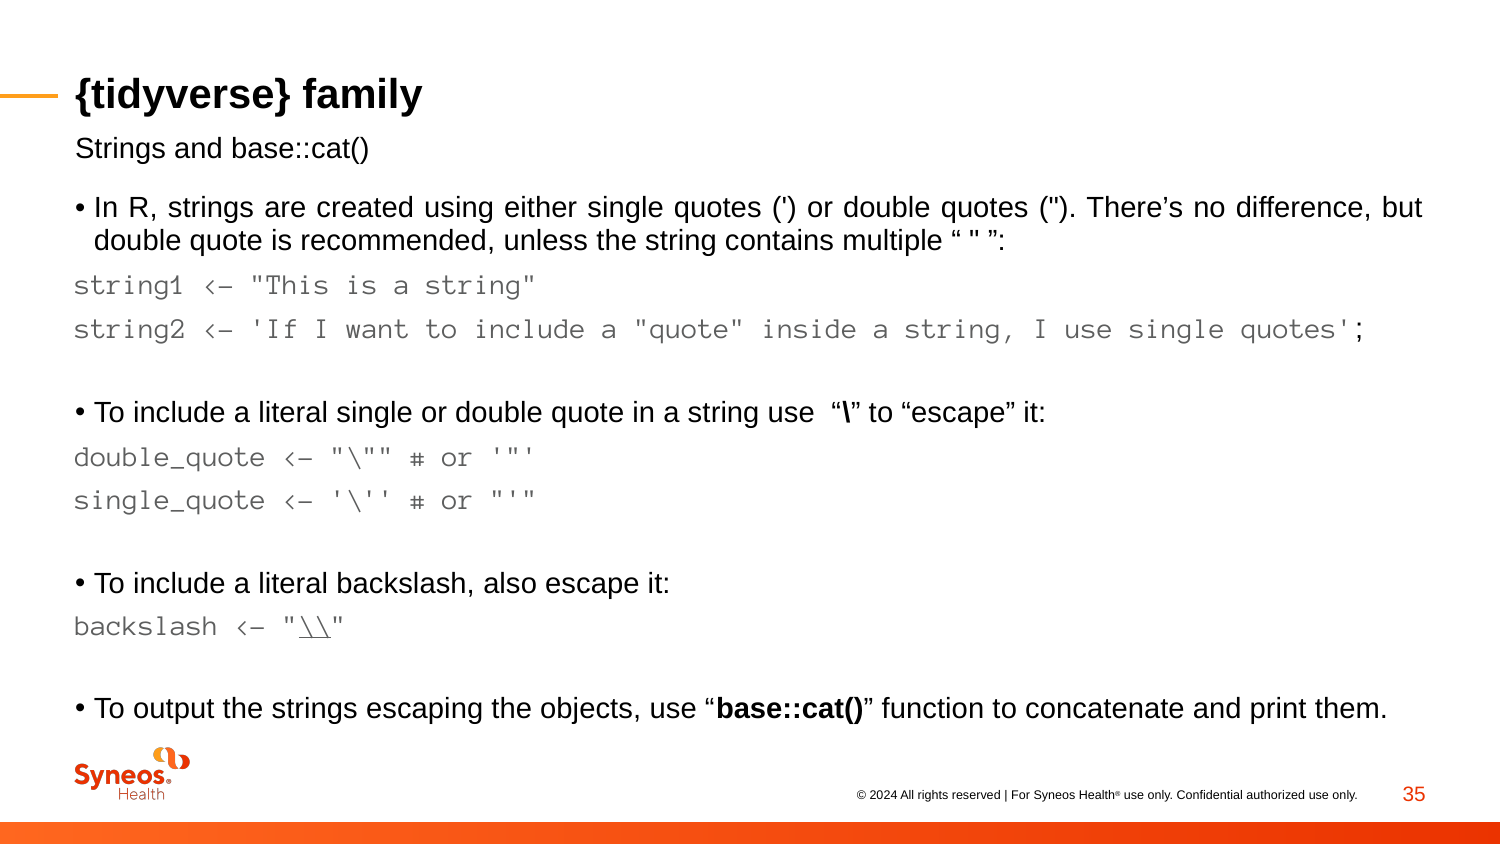

# {tidyverse} family
Strings and base::cat()

In R, strings are created using either single quotes (') or double quotes ("). There’s no difference, but double quote is recommended, unless the string contains multiple “ " ”:
string1 <- "This is a string"
string2 <- 'If I want to include a "quote" inside a string, I use single quotes';

To include a literal single or double quote in a string use  “\” to “escape” it:
double_quote <- "\"" # or '"'
single_quote <- '\'' # or "'"

To include a literal backslash, also escape it:
backslash <- "\\"

To output the strings escaping the objects, use “base::cat()” function to concatenate and print them.